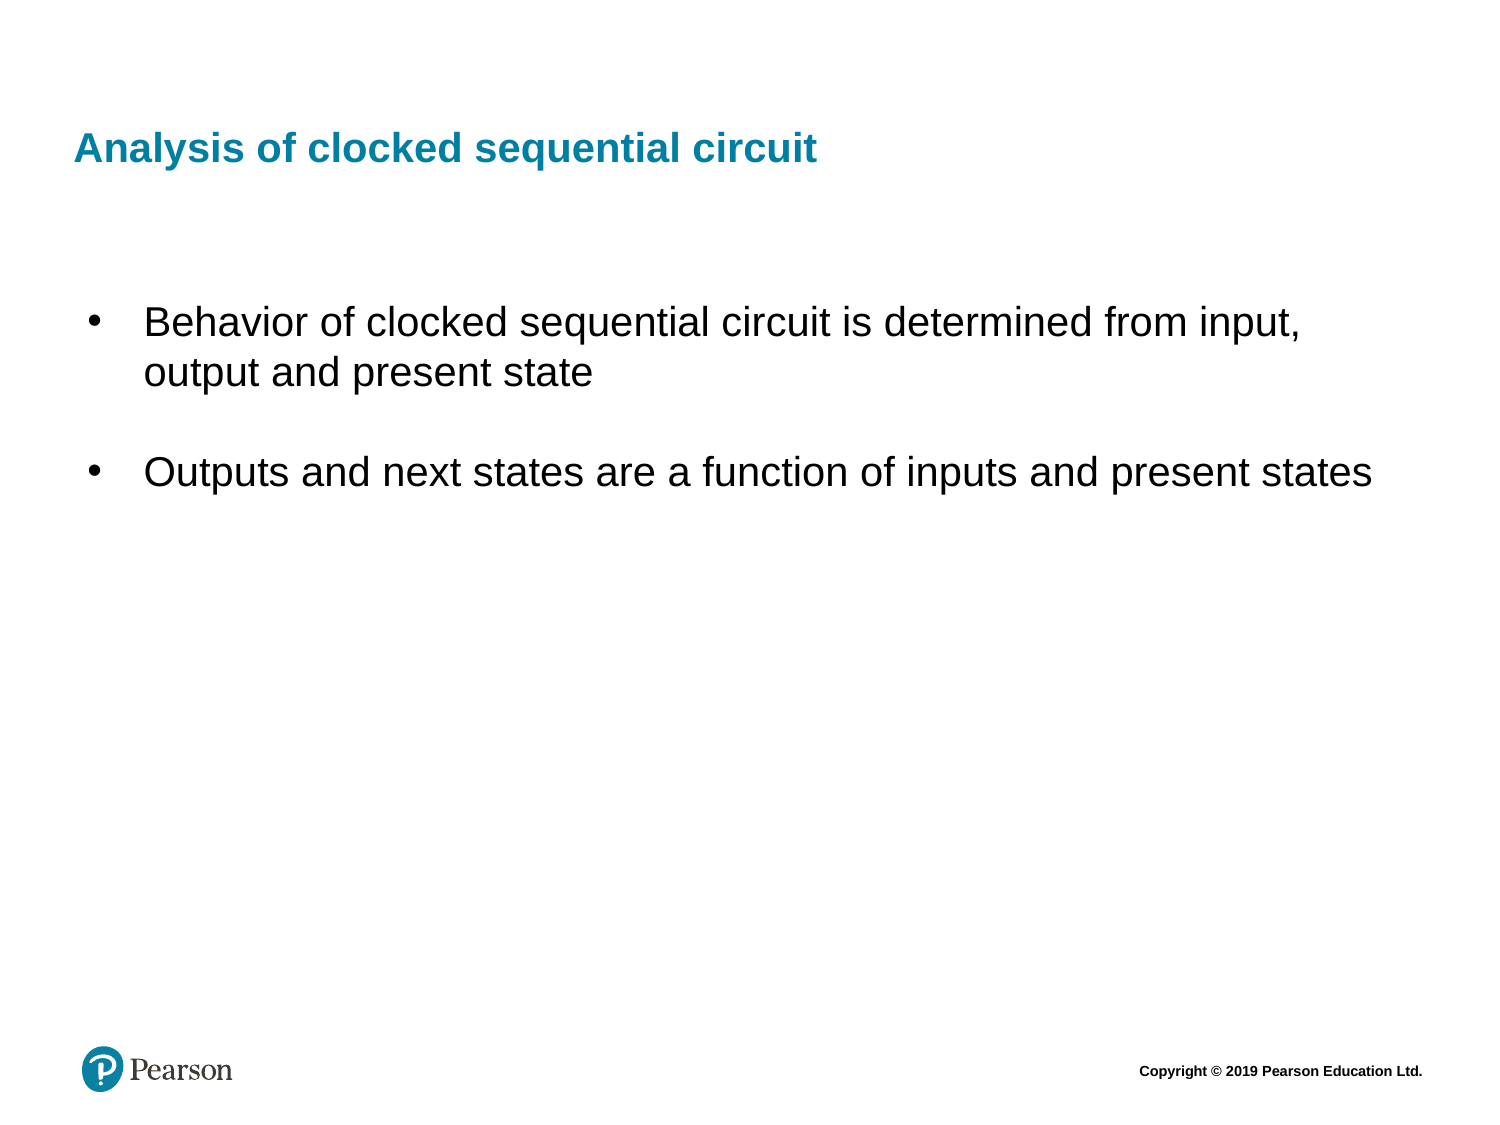

# Analysis of clocked sequential circuit
Behavior of clocked sequential circuit is determined from input, output and present state

Outputs and next states are a function of inputs and present states